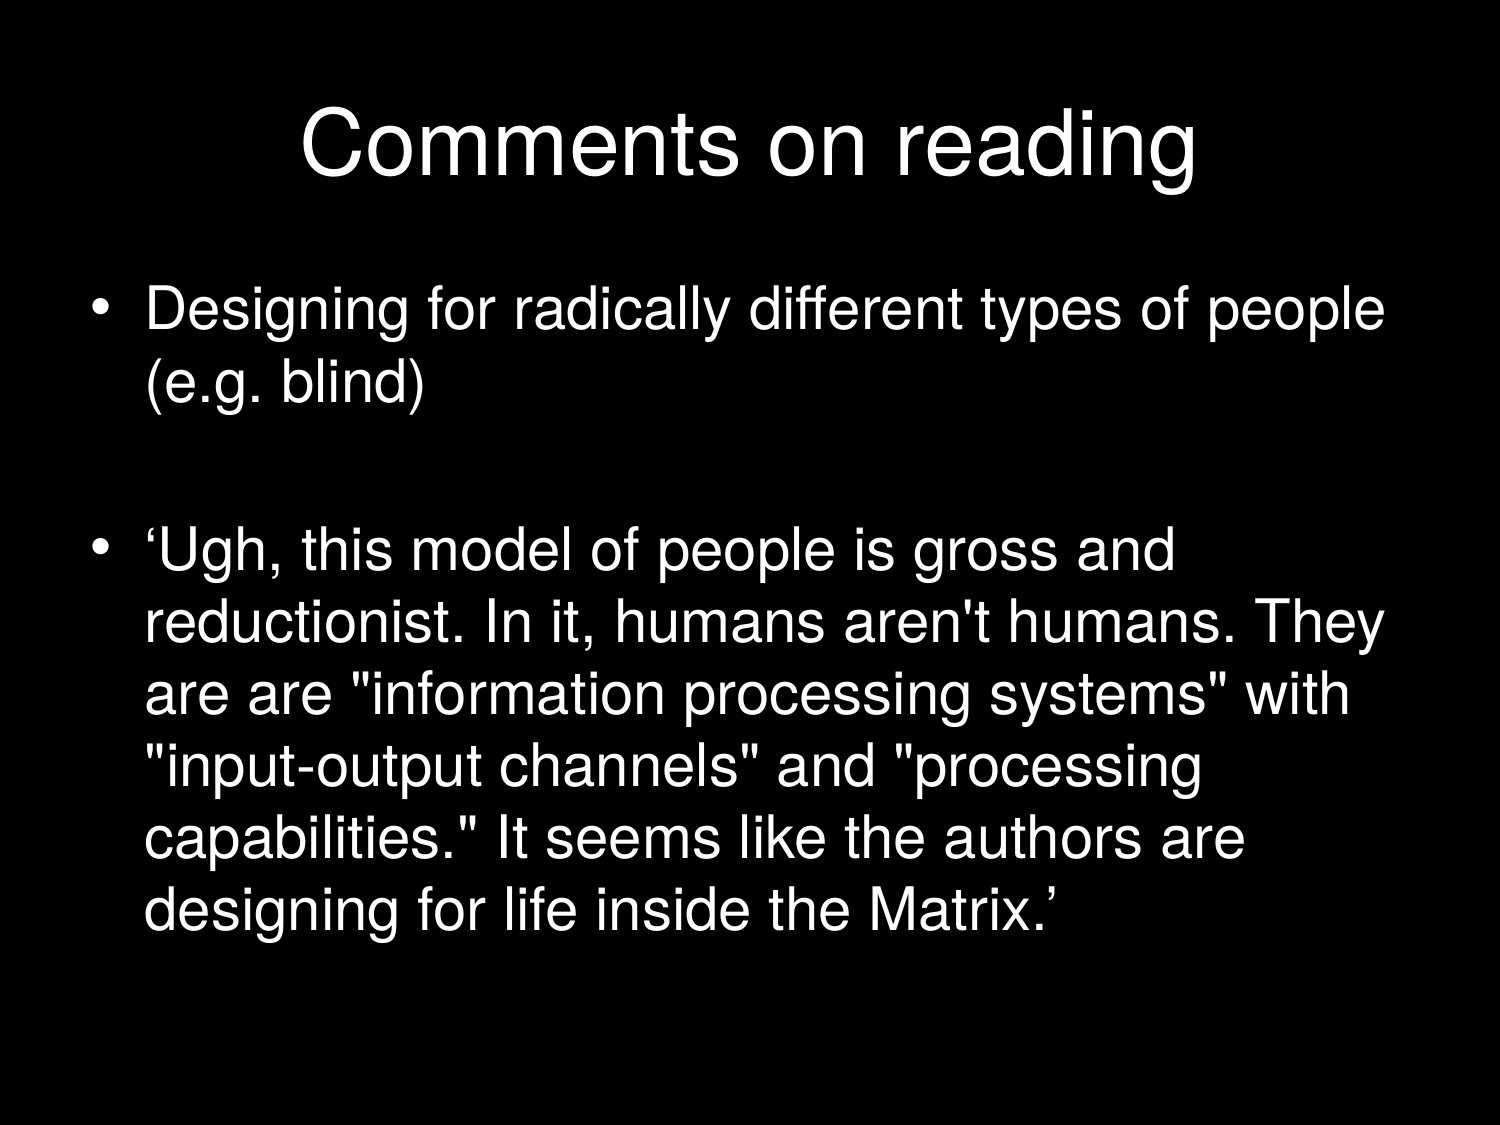

# Comments on reading
Designing for radically different types of people (e.g. blind)

‘Ugh, this model of people is gross and reductionist. In it, humans aren't humans. They are are "information processing systems" with "input-output channels" and "processing capabilities." It seems like the authors are designing for life inside the Matrix.’